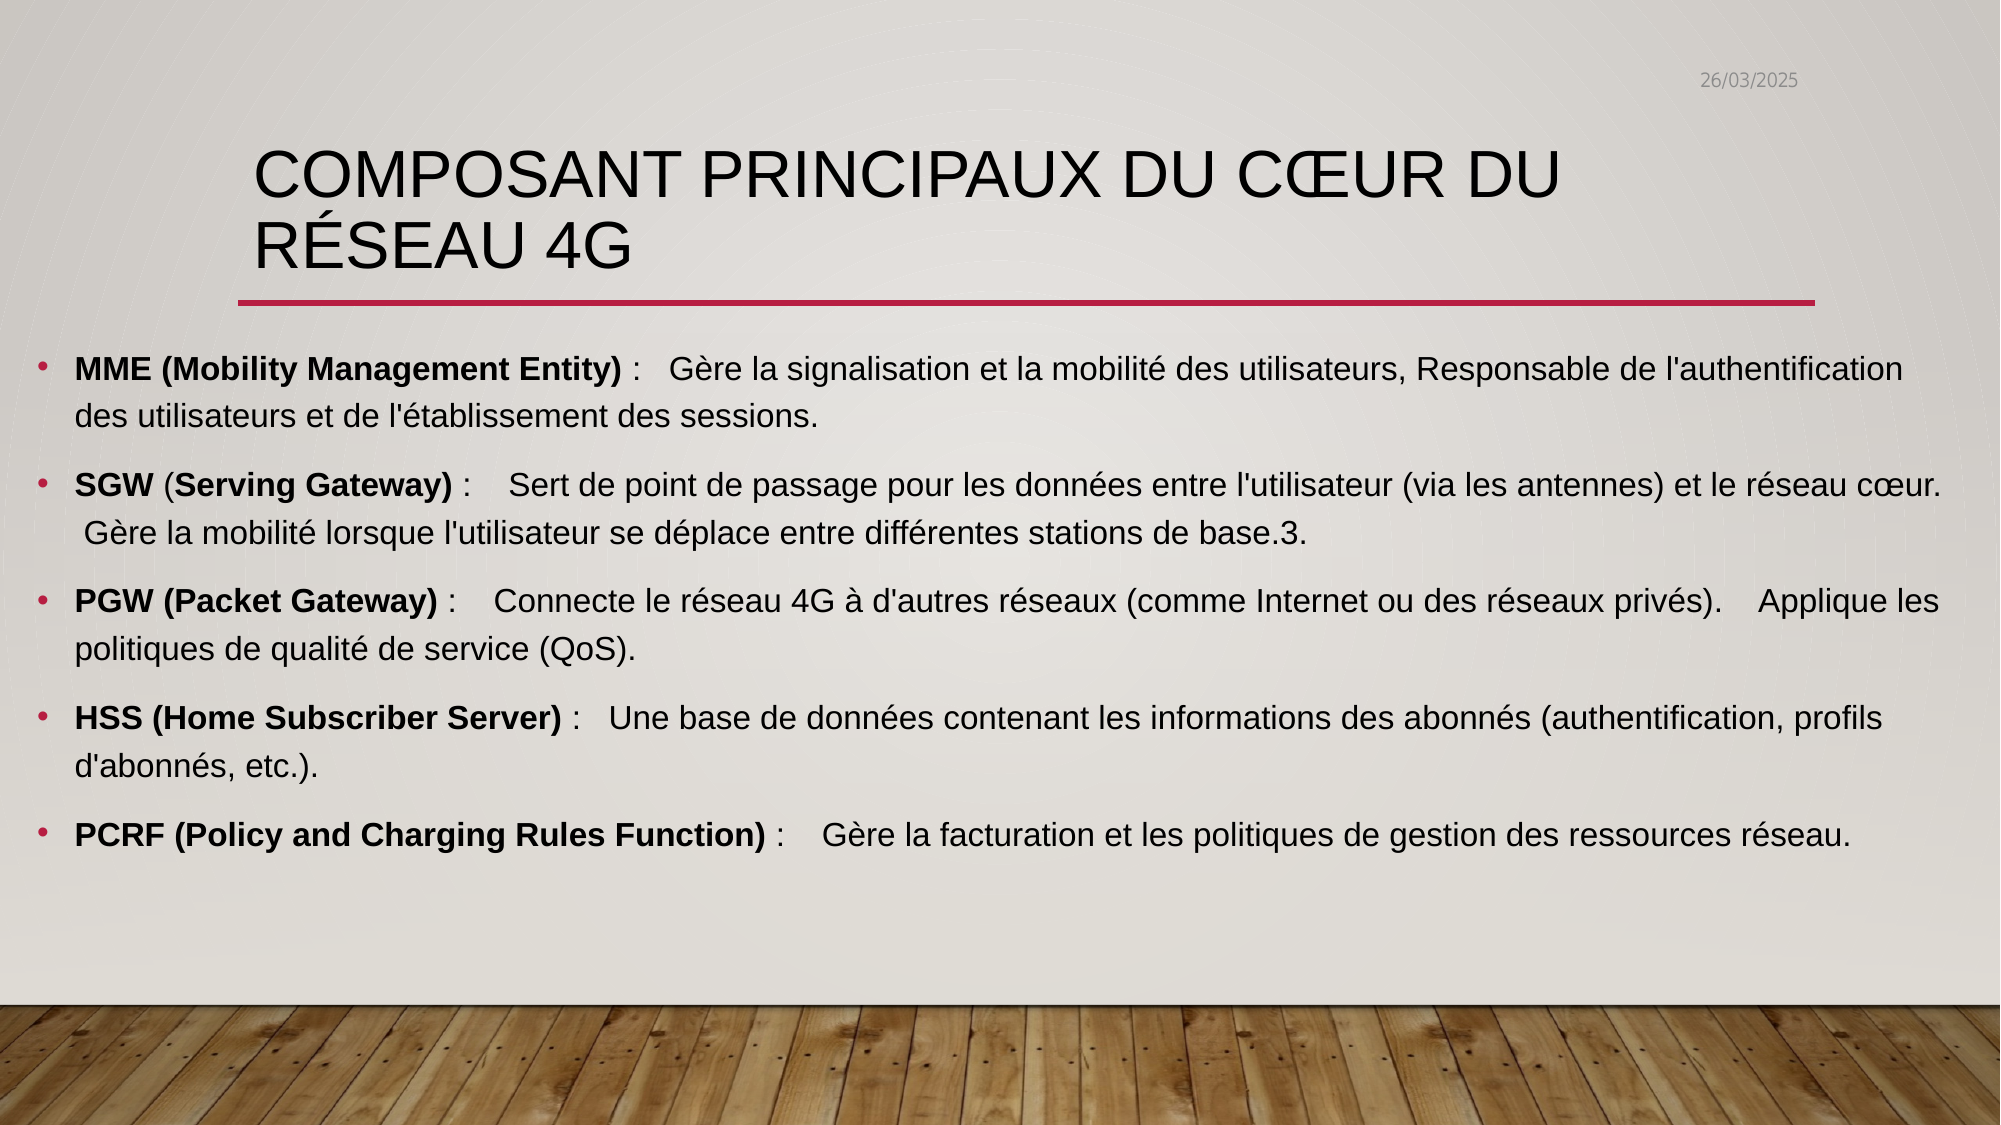

26/03/2025
# Composant principaux du cœur du réseau 4G
MME (Mobility Management Entity) :   Gère la signalisation et la mobilité des utilisateurs, Responsable de l'authentification des utilisateurs et de l'établissement des sessions.
SGW (Serving Gateway) :    Sert de point de passage pour les données entre l'utilisateur (via les antennes) et le réseau cœur.  Gère la mobilité lorsque l'utilisateur se déplace entre différentes stations de base.3.
PGW (Packet Gateway) :    Connecte le réseau 4G à d'autres réseaux (comme Internet ou des réseaux privés).    Applique les politiques de qualité de service (QoS).
HSS (Home Subscriber Server) :   Une base de données contenant les informations des abonnés (authentification, profils d'abonnés, etc.).
PCRF (Policy and Charging Rules Function) :    Gère la facturation et les politiques de gestion des ressources réseau.